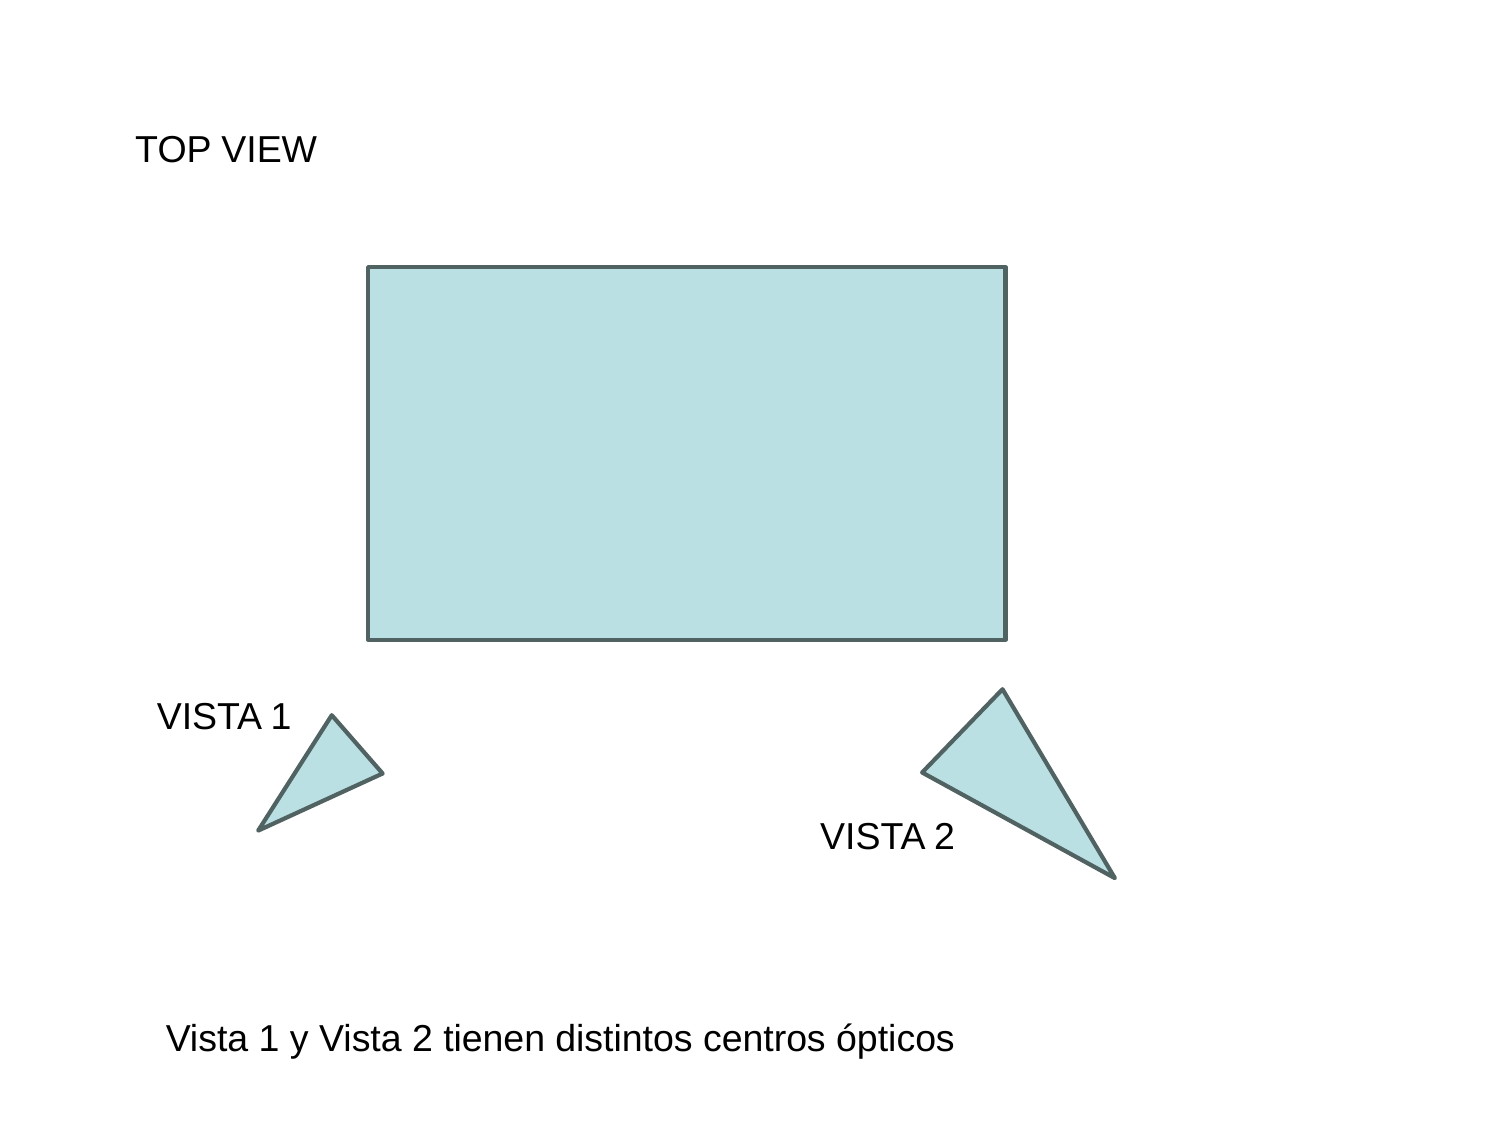

TOP VIEW

VISTA 1

VISTA 2
Vista 1 y Vista 2 tienen distintos centros ópticos